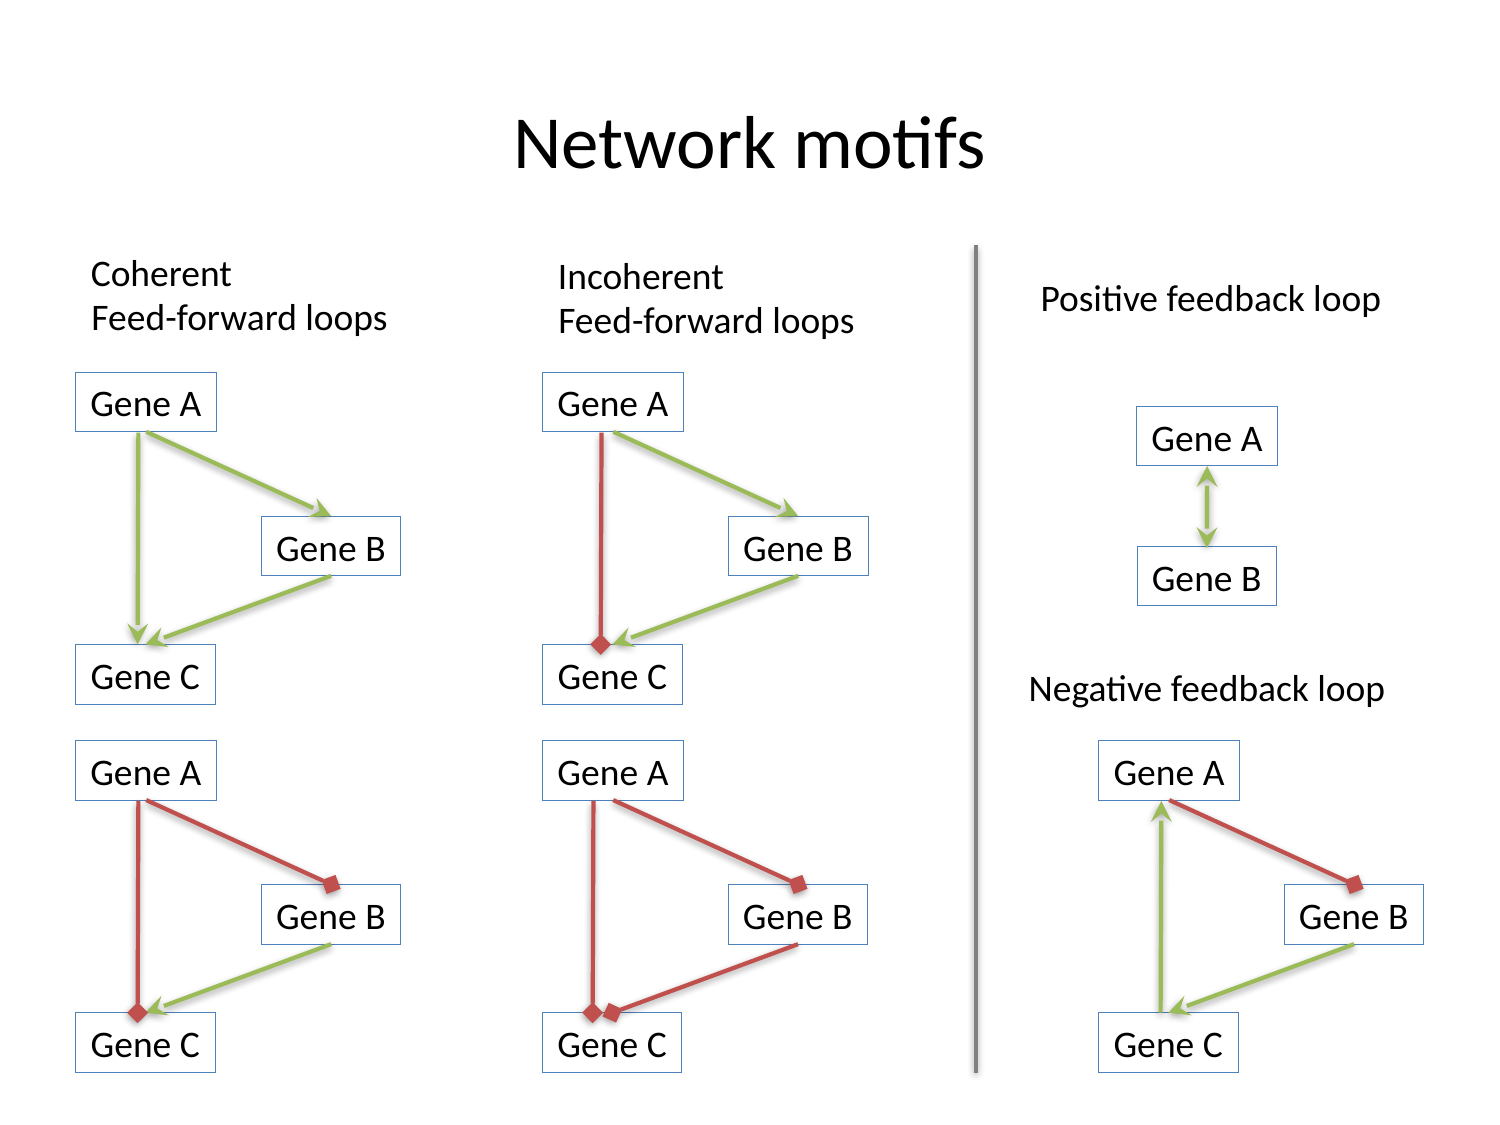

# Network motifs
Coherent
Incoherent
Positive feedback loop
Feed-forward loops
Feed-forward loops
Gene A
Gene B
Gene C
Gene A
Gene B
Gene C
Gene A
Gene B
Negative feedback loop
Gene A
Gene B
Gene C
Gene A
Gene B
Gene C
Gene A
Gene B
Gene C